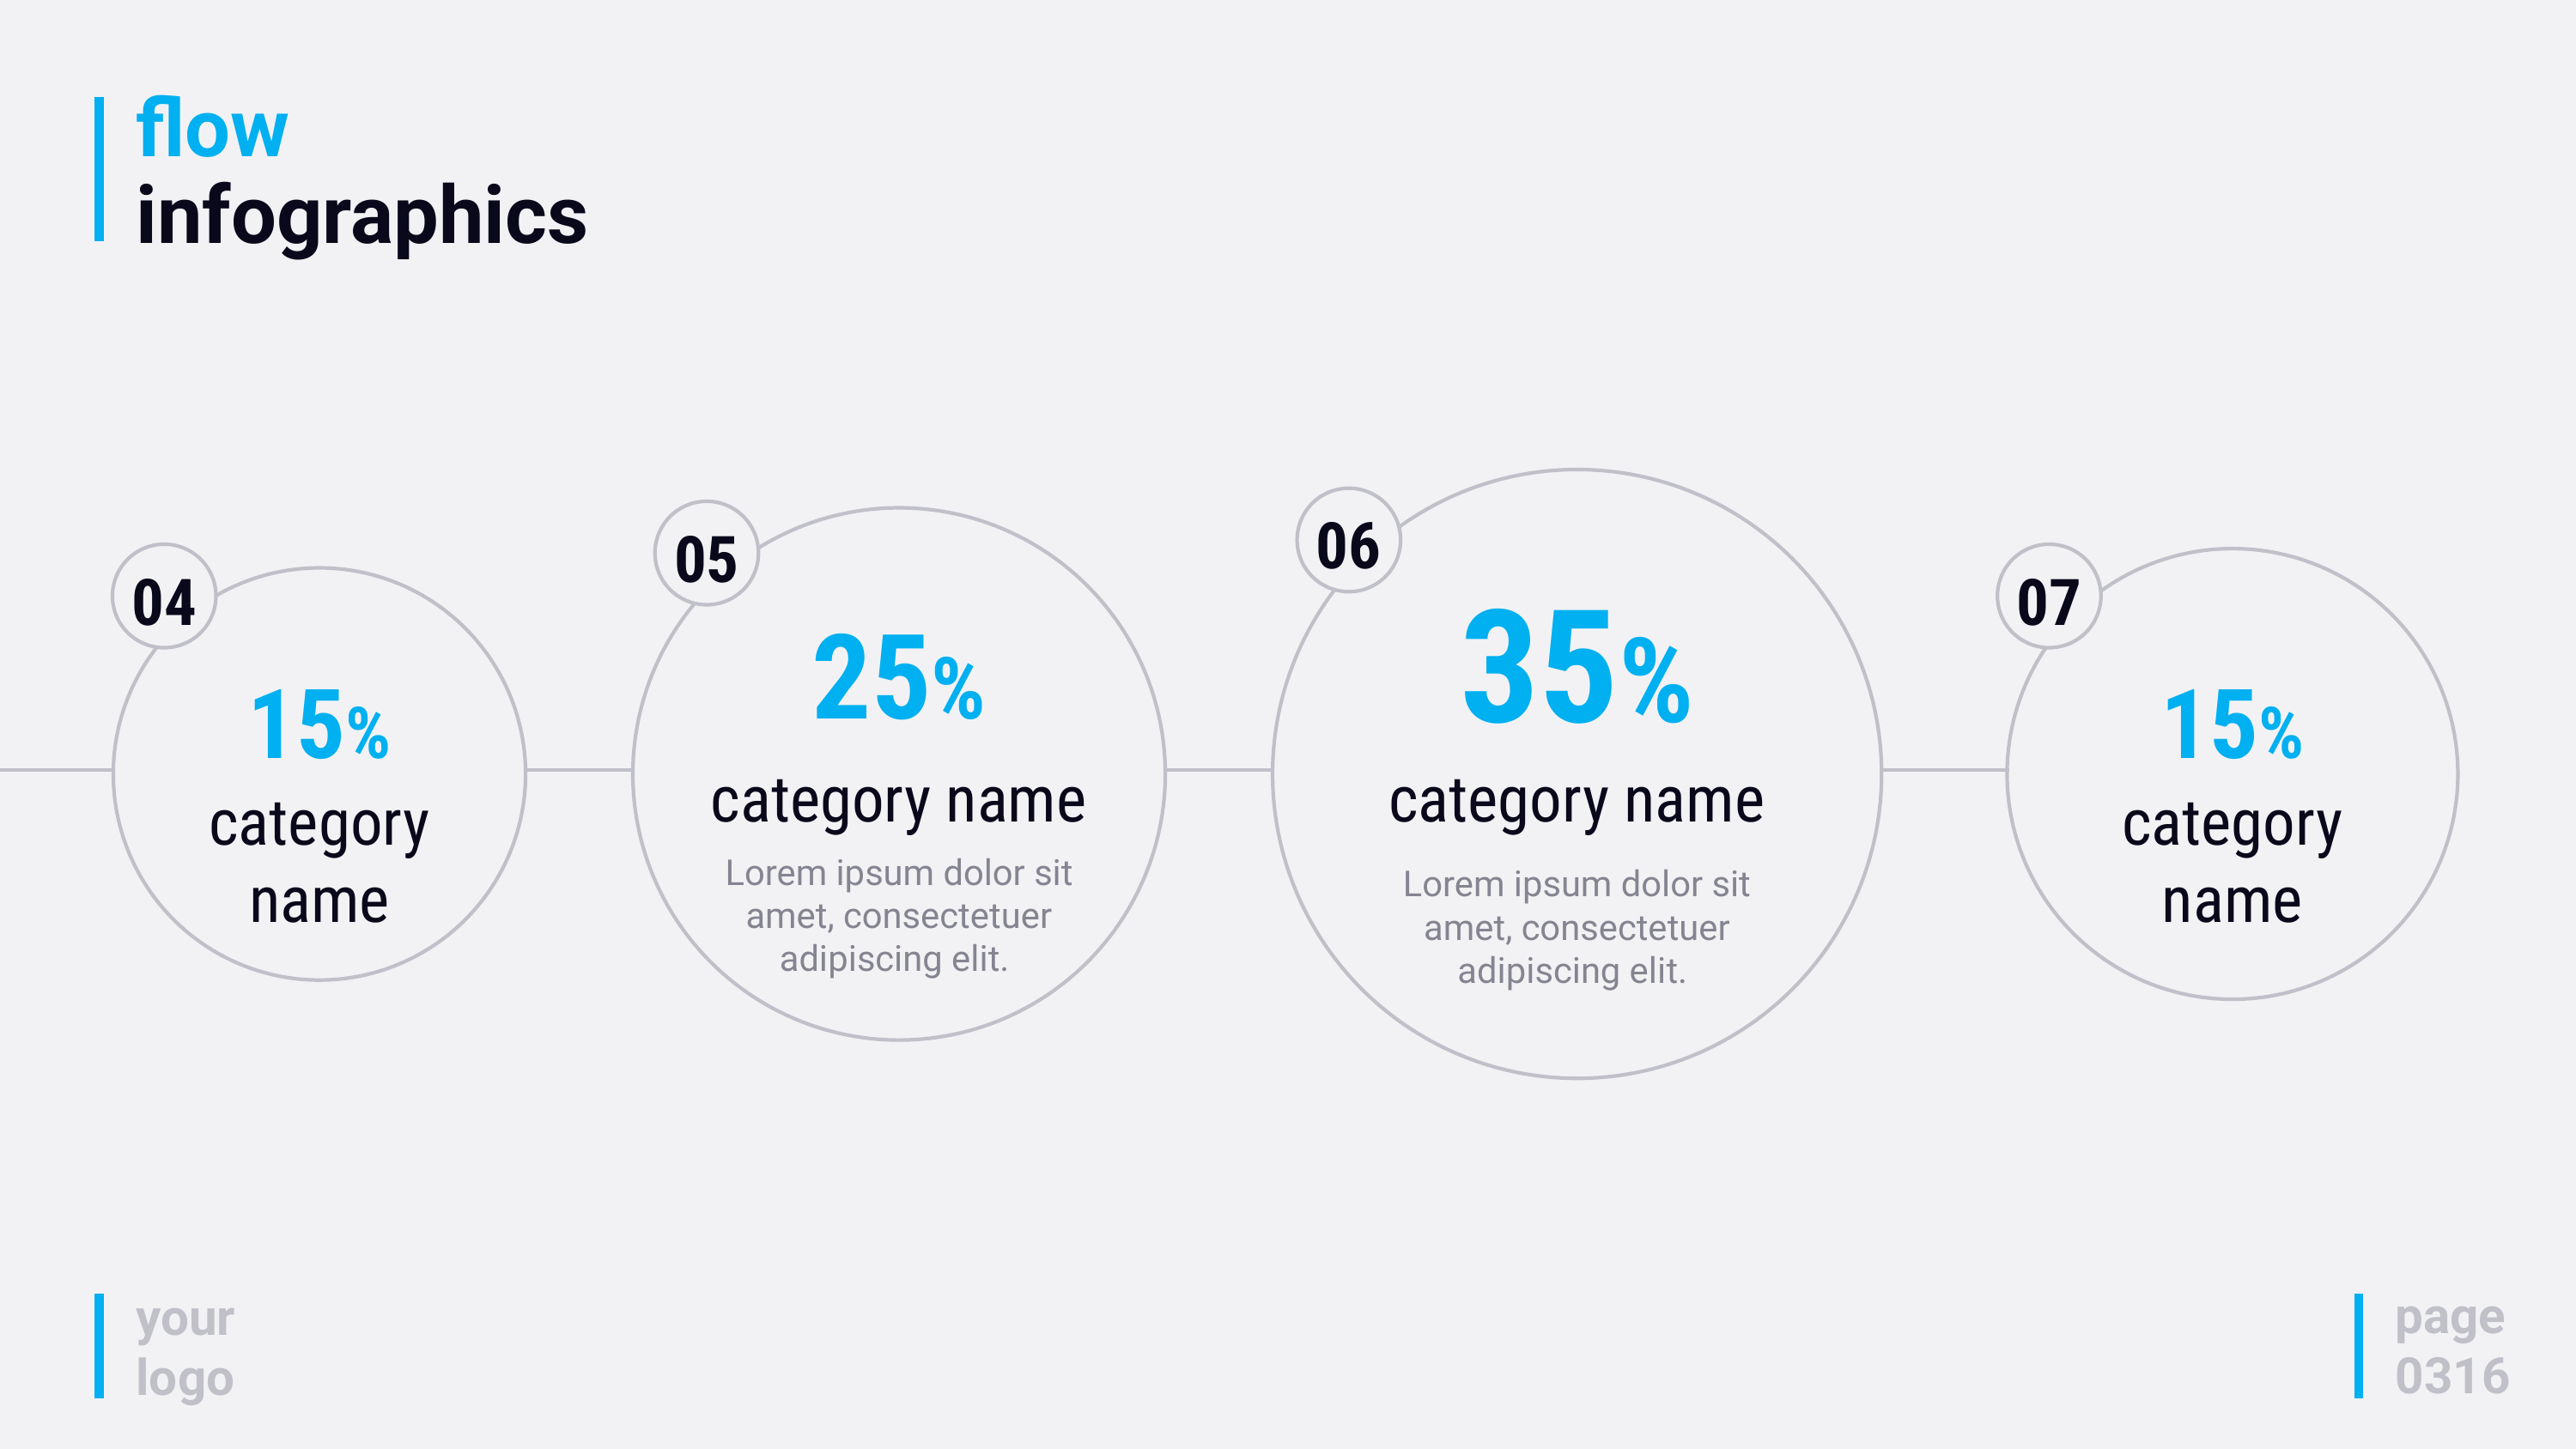

# flow infographics

06
35%
category name
Lorem ipsum dolor sit amet, consectetuer adipiscing elit.

05
25%
category name
Lorem ipsum dolor sit amet, consectetuer adipiscing elit.

04

15%
category name

07
15%
category name
page
0316